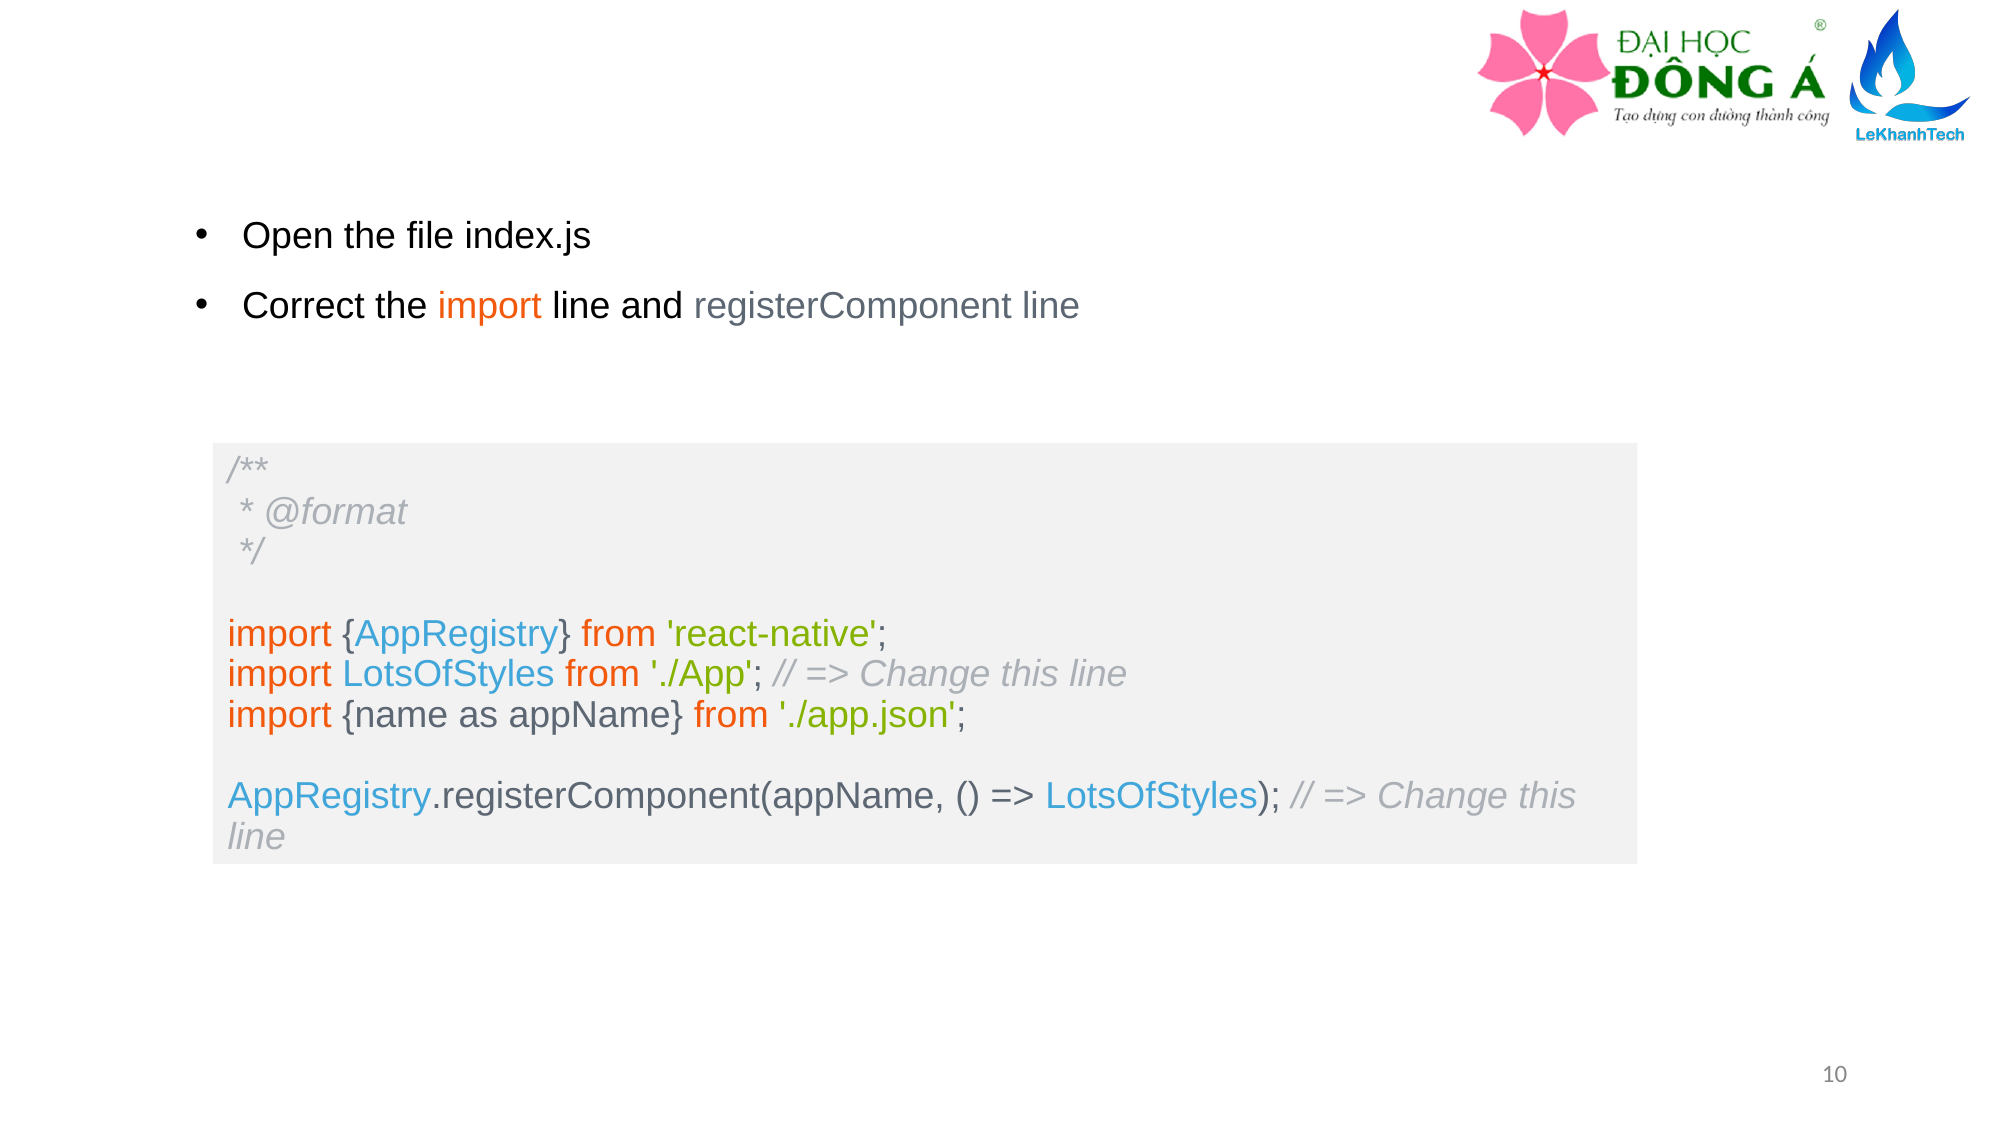

Open the file index.js
Correct the import line and registerComponent line
/**
 * @format
 */

import {AppRegistry} from 'react-native';
import LotsOfStyles from './App'; // => Change this line
import {name as appName} from './app.json';

AppRegistry.registerComponent(appName, () => LotsOfStyles); // => Change this line
10